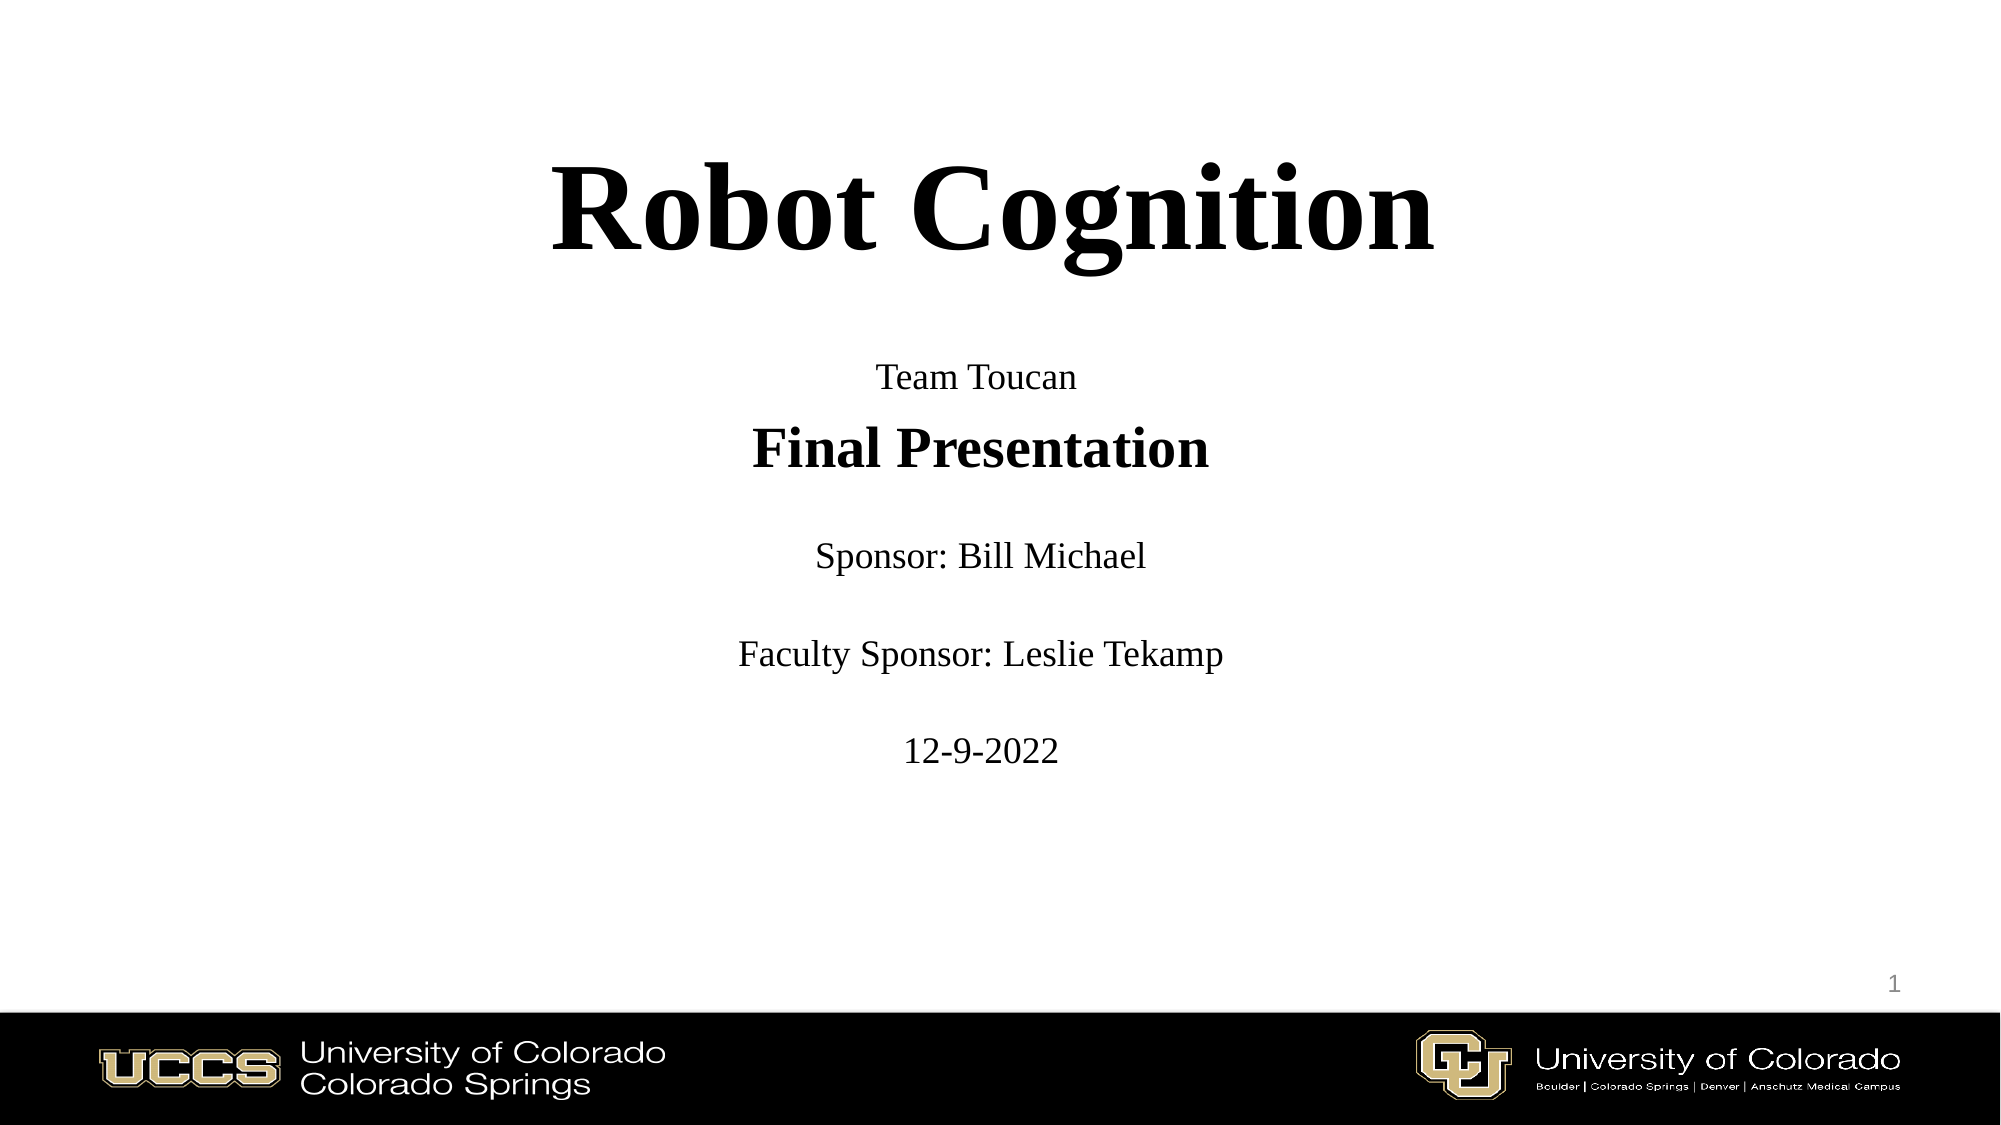

Robot Cognition
Team Toucan
Final Presentation
Sponsor: Bill Michael
Faculty Sponsor: Leslie Tekamp
12-9-2022
1